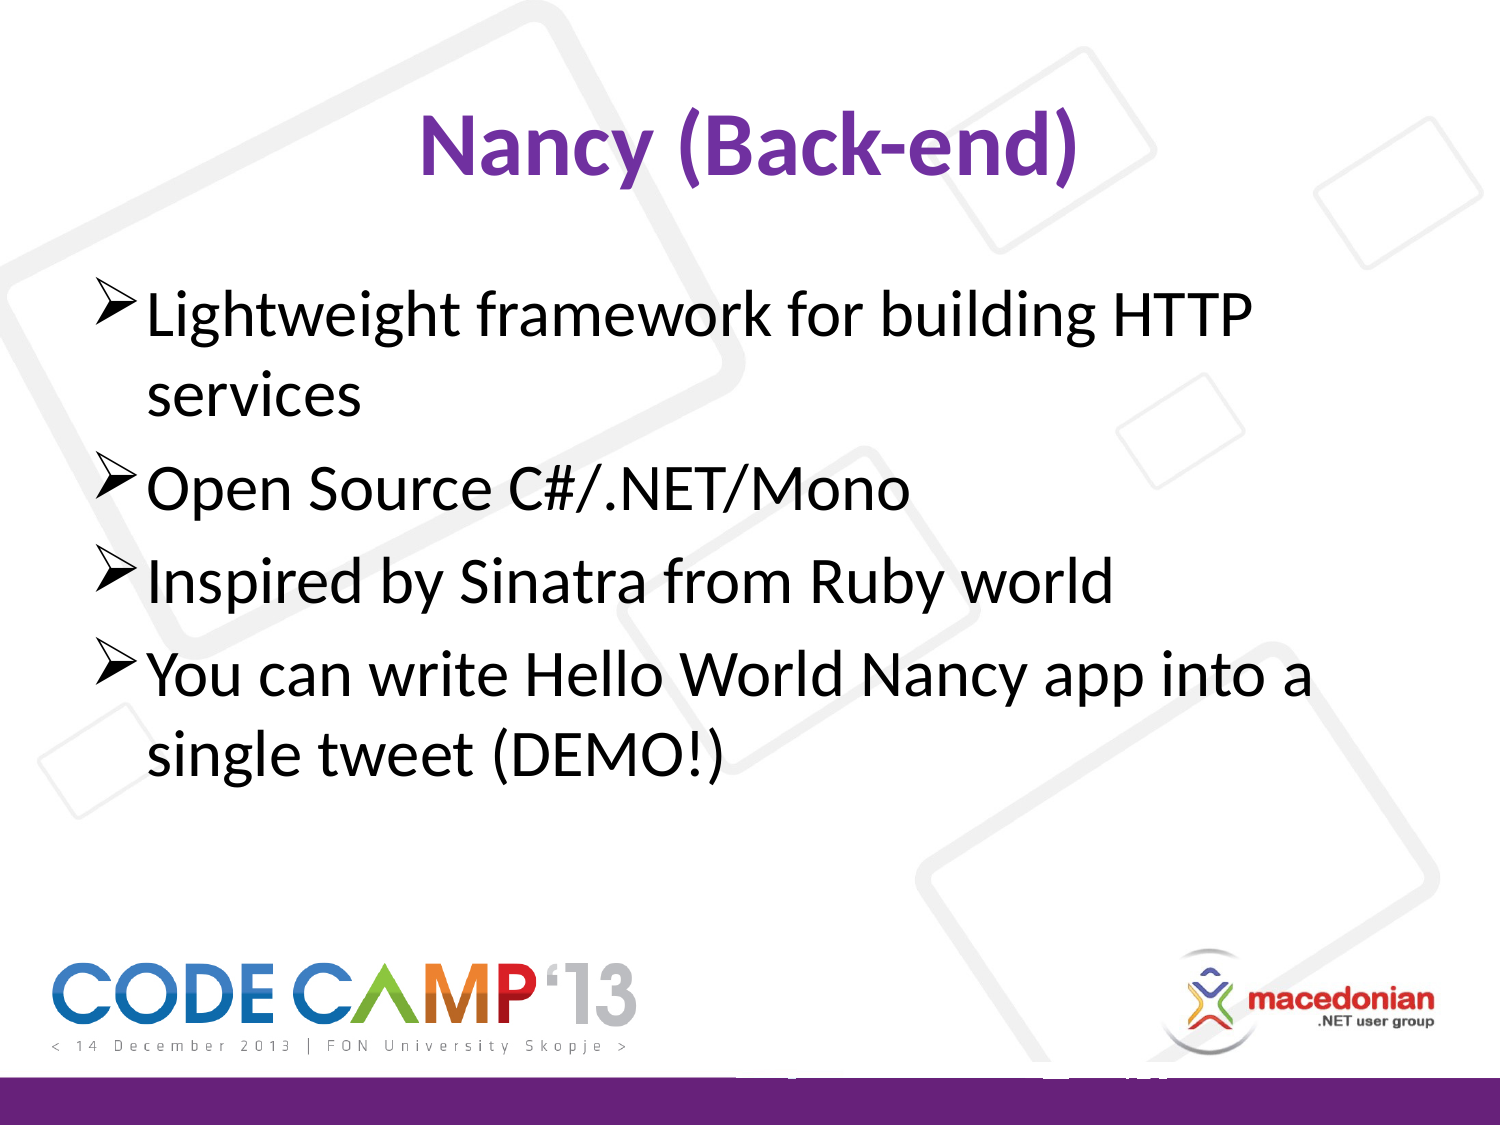

# Nancy (Back-end)
Lightweight framework for building HTTP services
Open Source C#/.NET/Mono
Inspired by Sinatra from Ruby world
You can write Hello World Nancy app into a single tweet (DEMO!)